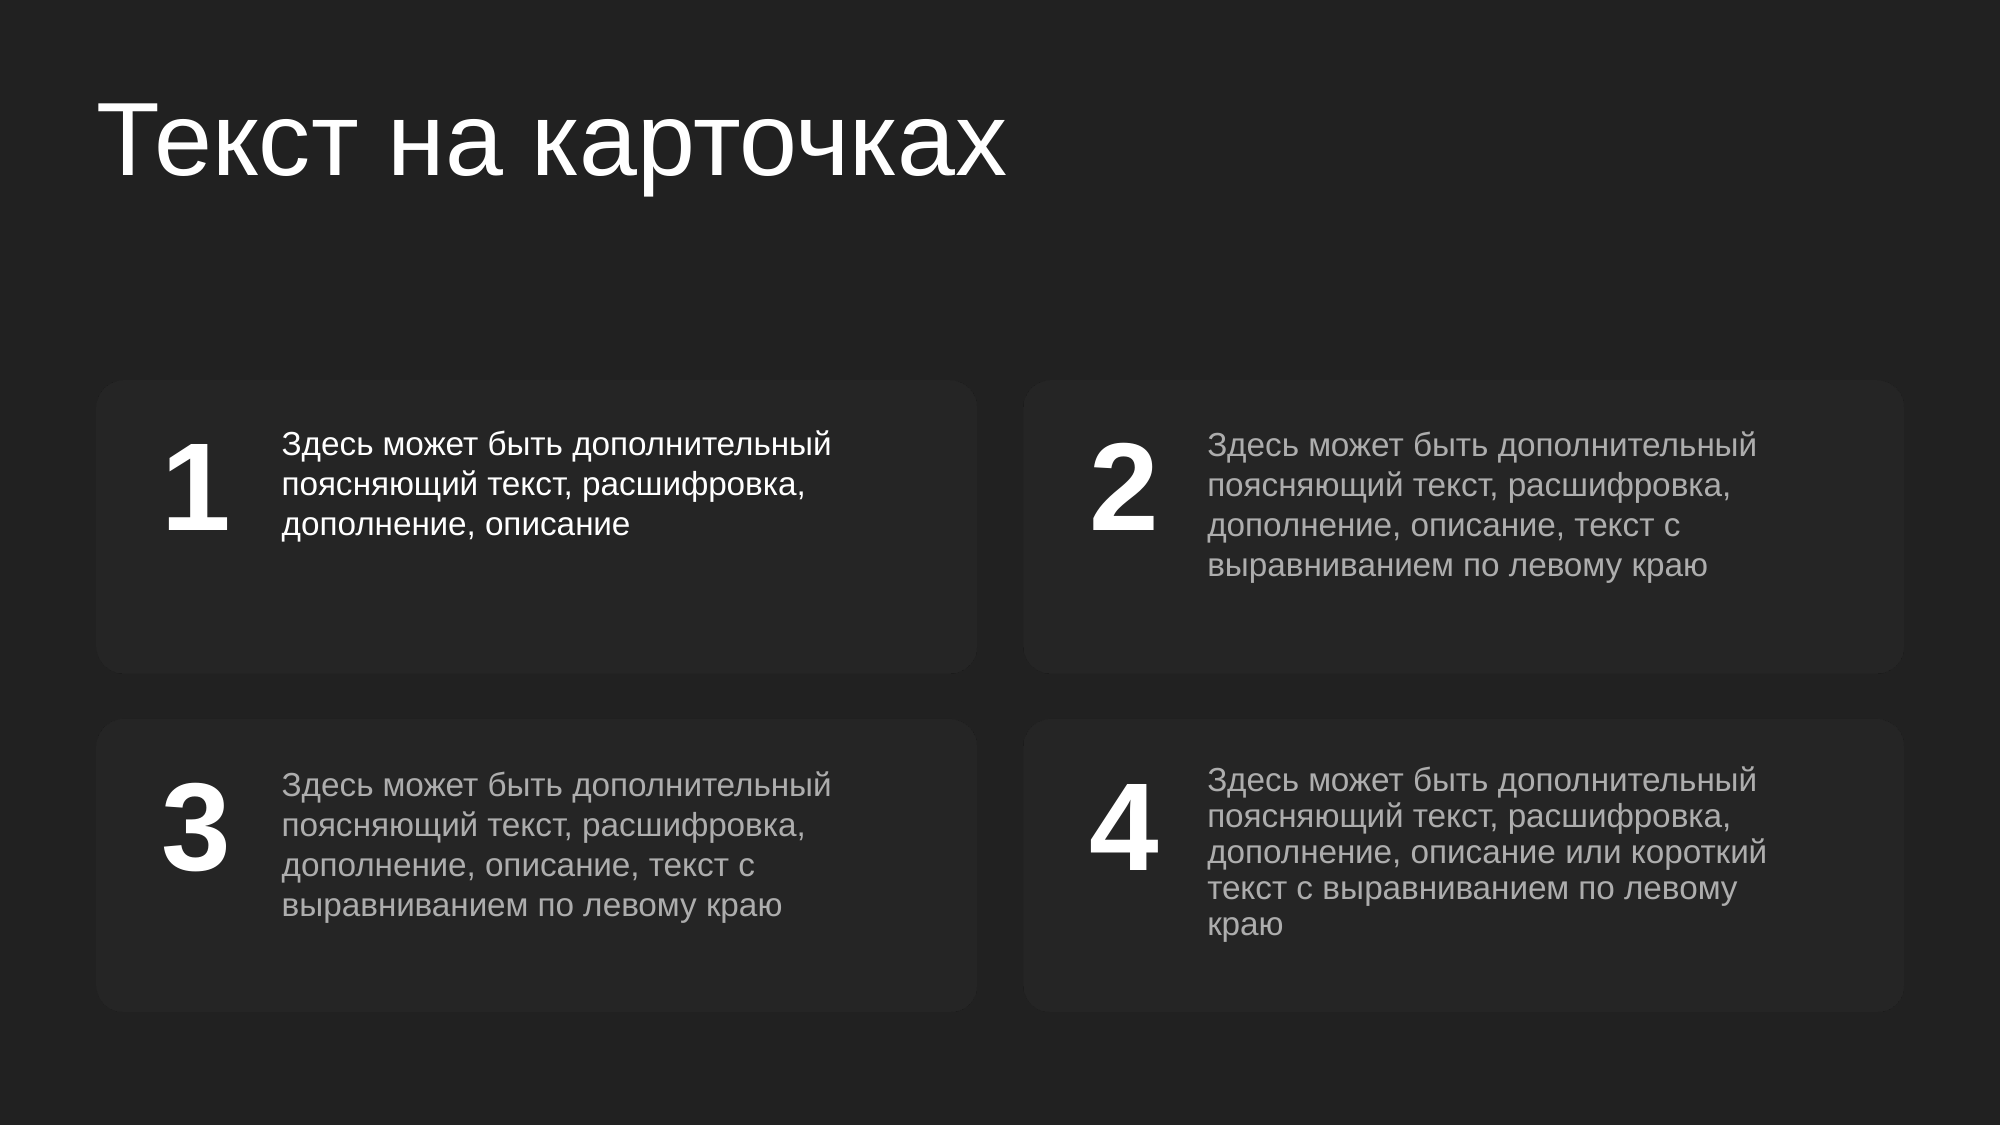

# Текст на карточках
1
Здесь может быть дополнительный поясняющий текст, расшифровка, дополнение, описание
2
Здесь может быть дополнительный поясняющий текст, расшифровка, дополнение, описание, текст с выравниванием по левому краю
3
4
Здесь может быть дополнительный поясняющий текст, расшифровка, дополнение, описание, текст с выравниванием по левому краю
Здесь может быть дополнительный поясняющий текст, расшифровка, дополнение, описание или короткий текст с выравниванием по левому краю